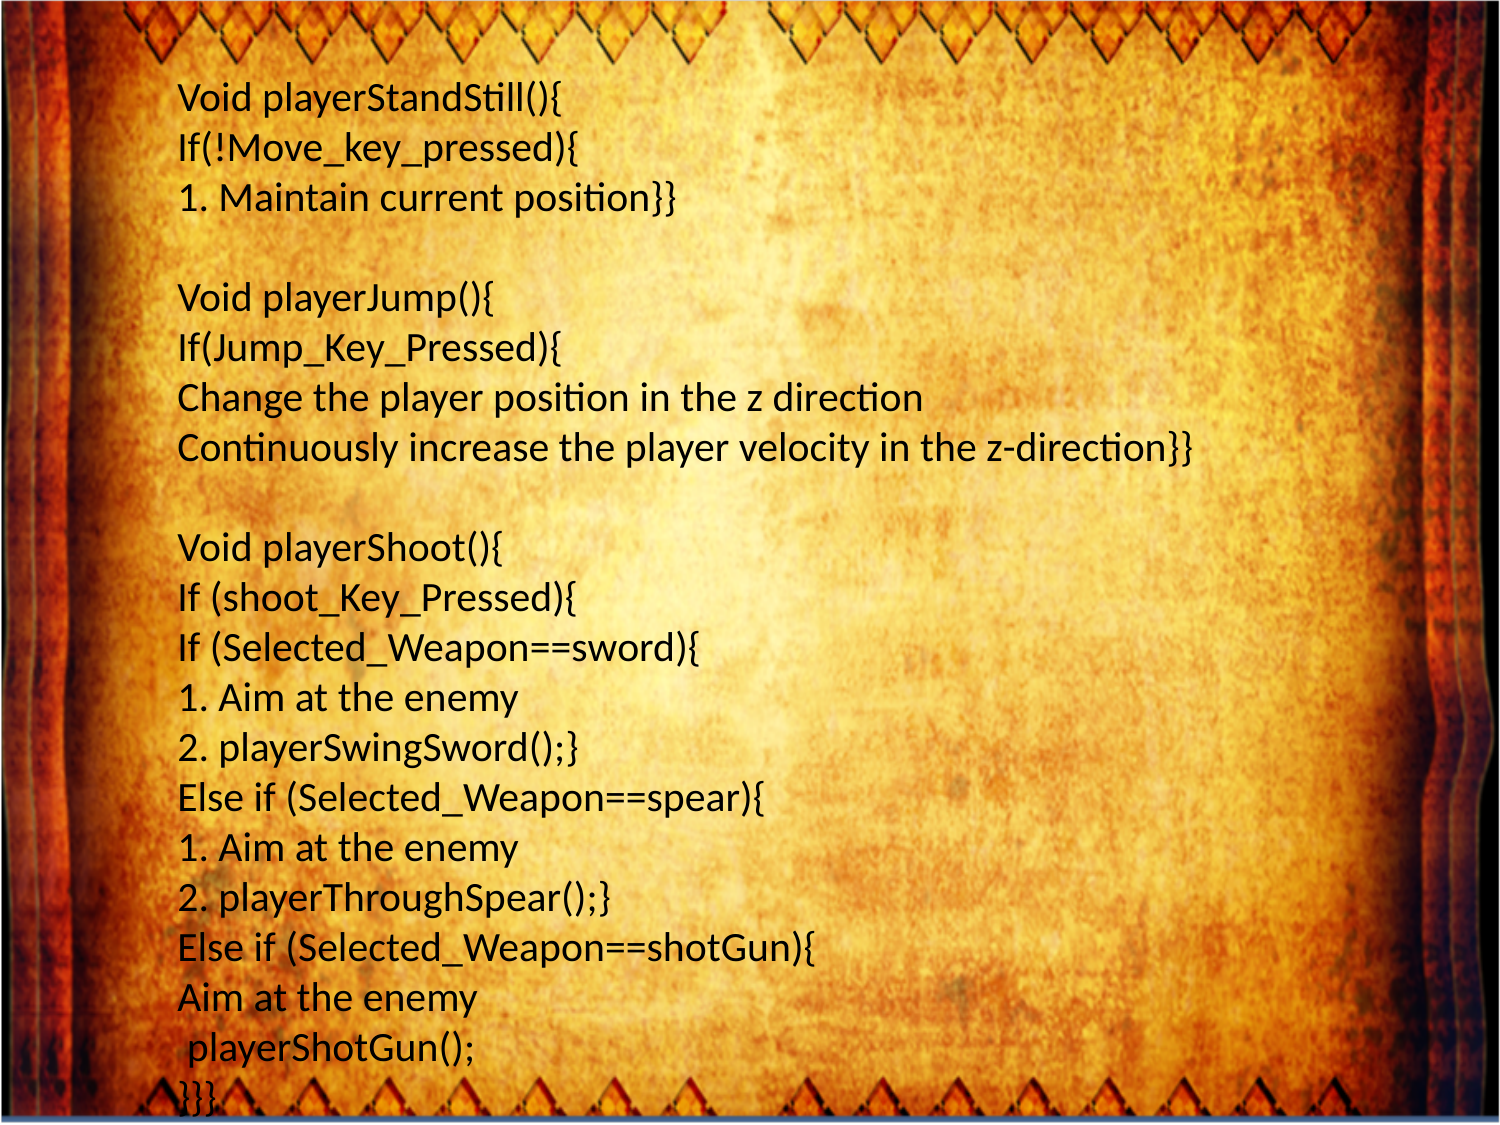

Void playerStandStill(){
If(!Move_key_pressed){
1. Maintain current position}}

Void playerJump(){
If(Jump_Key_Pressed){
Change the player position in the z direction
Continuously increase the player velocity in the z-direction}}

Void playerShoot(){
If (shoot_Key_Pressed){
If (Selected_Weapon==­­sword){
1. Aim at the enemy
2. playerSwingSword();}
Else if (Selected_Weapon==spear){
1. Aim at the enemy
2. playerThroughSpear();}
Else if (Selected_Weapon==shotGun){
Aim at the enemy
 playerShotGun();
}}}